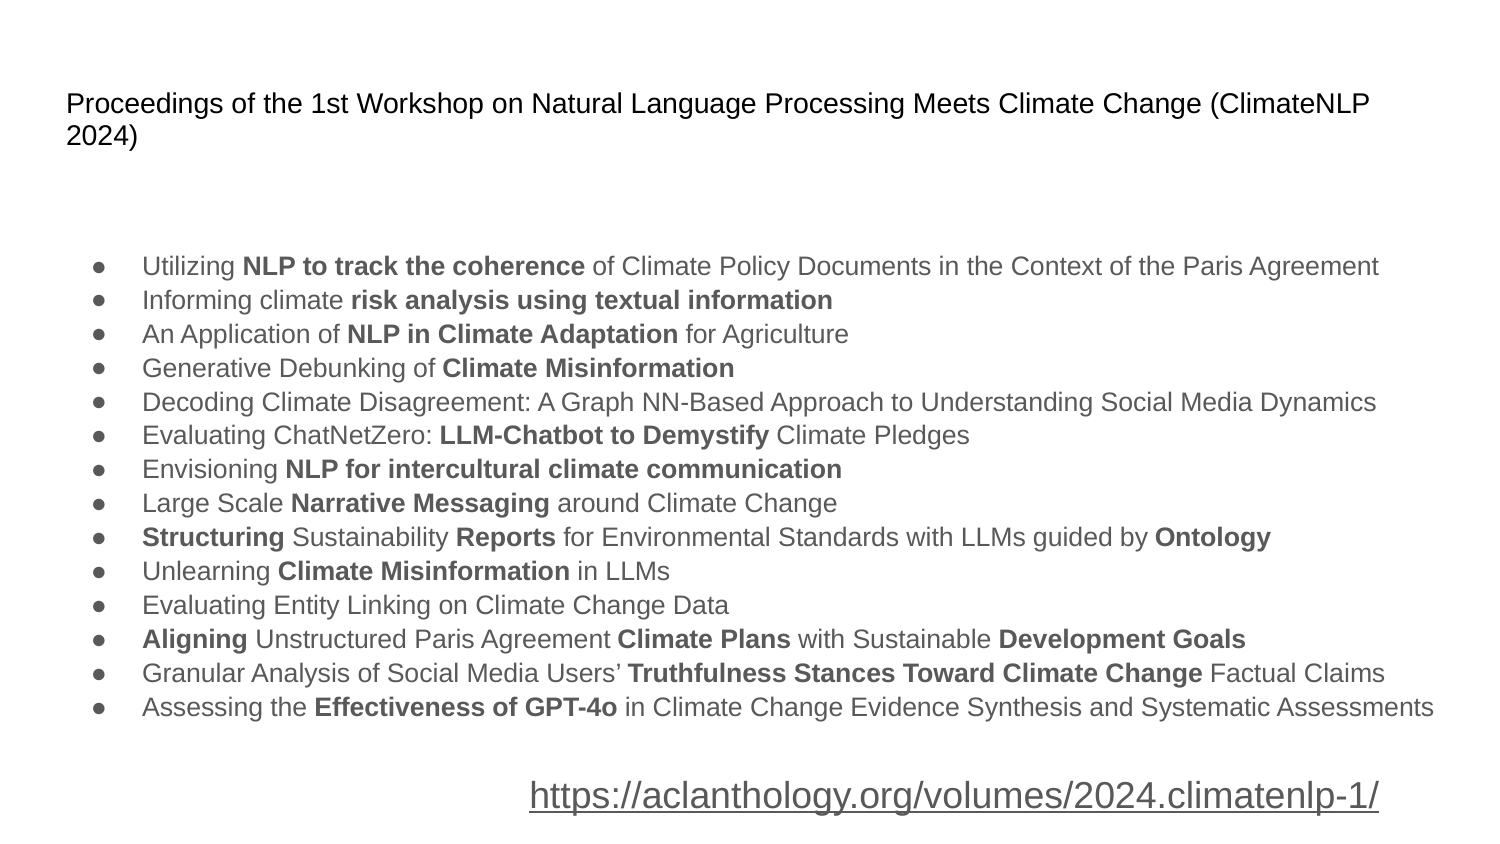

# Proceedings of the 1st Workshop on Natural Language Processing Meets Climate Change (ClimateNLP 2024)
Utilizing NLP to track the coherence of Climate Policy Documents in the Context of the Paris Agreement
Informing climate risk analysis using textual information
An Application of NLP in Climate Adaptation for Agriculture
Generative Debunking of Climate Misinformation
Decoding Climate Disagreement: A Graph NN-Based Approach to Understanding Social Media Dynamics
Evaluating ChatNetZero: LLM-Chatbot to Demystify Climate Pledges
Envisioning NLP for intercultural climate communication
Large Scale Narrative Messaging around Climate Change
Structuring Sustainability Reports for Environmental Standards with LLMs guided by Ontology
Unlearning Climate Misinformation in LLMs
Evaluating Entity Linking on Climate Change Data
Aligning Unstructured Paris Agreement Climate Plans with Sustainable Development Goals
Granular Analysis of Social Media Users’ Truthfulness Stances Toward Climate Change Factual Claims
Assessing the Effectiveness of GPT-4o in Climate Change Evidence Synthesis and Systematic Assessments
https://aclanthology.org/volumes/2024.climatenlp-1/